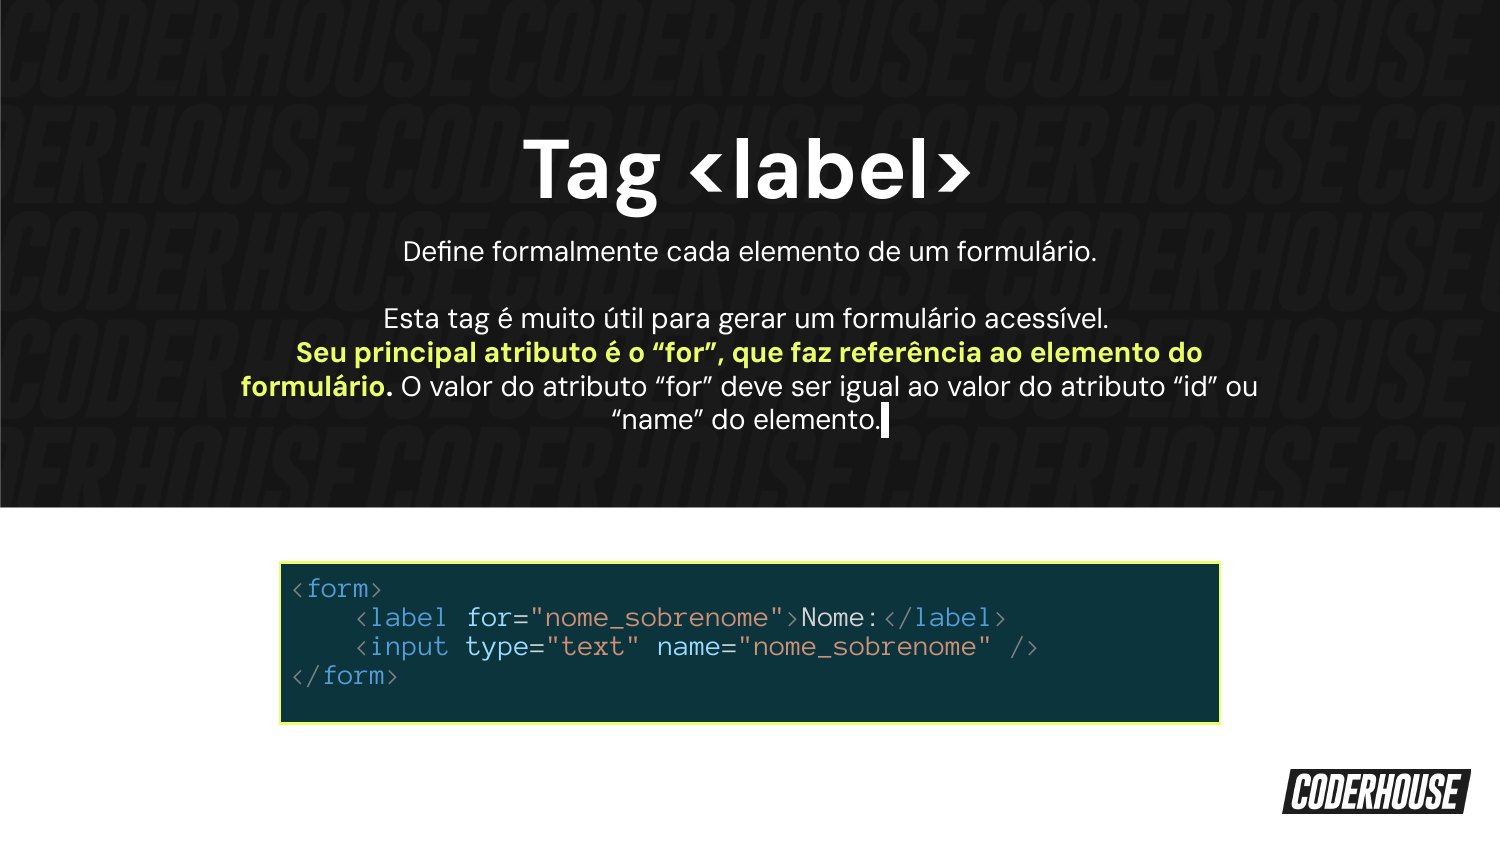

Tag <label>

Define formalmente cada elemento de um formulário.

Esta tag é muito útil para gerar um formulário acessível.
Seu principal atributo é o “for”, que faz referência ao elemento do formulário. O valor do atributo “for” deve ser igual ao valor do atributo “id” ou “name” do elemento.

| <form>     <label for="nome\_sobrenome">Nome:</label>       <input type="text" name="nome\_sobrenome" /> </form> |
| --- |